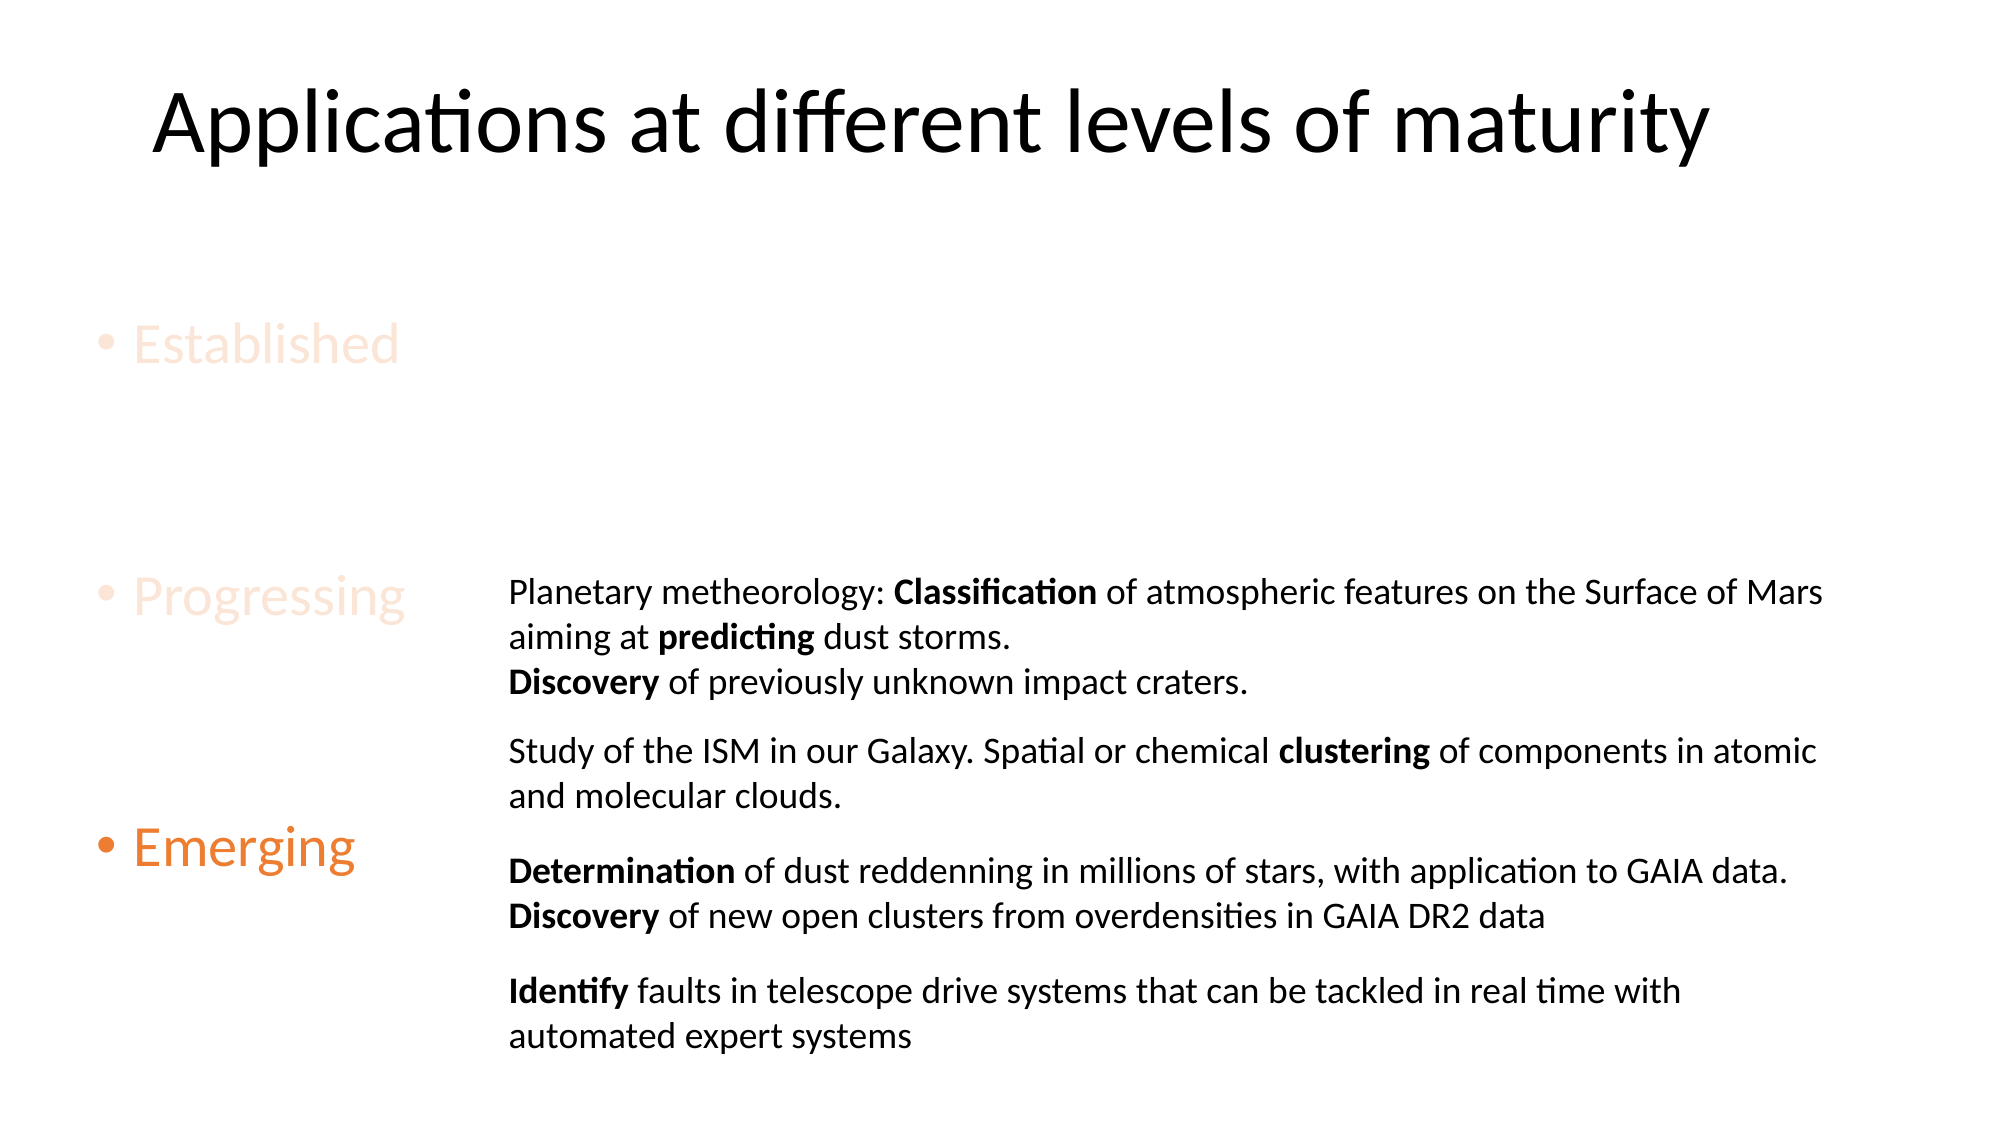

Applications at different levels of maturity
Established

Progressing

Emerging
Planetary metheorology: Classification of atmospheric features on the Surface of Mars aiming at predicting dust storms.
Discovery of previously unknown impact craters.
Study of the ISM in our Galaxy. Spatial or chemical clustering of components in atomic and molecular clouds.
Determination of dust reddenning in millions of stars, with application to GAIA data. Discovery of new open clusters from overdensities in GAIA DR2 data
Identify faults in telescope drive systems that can be tackled in real time with automated expert systems